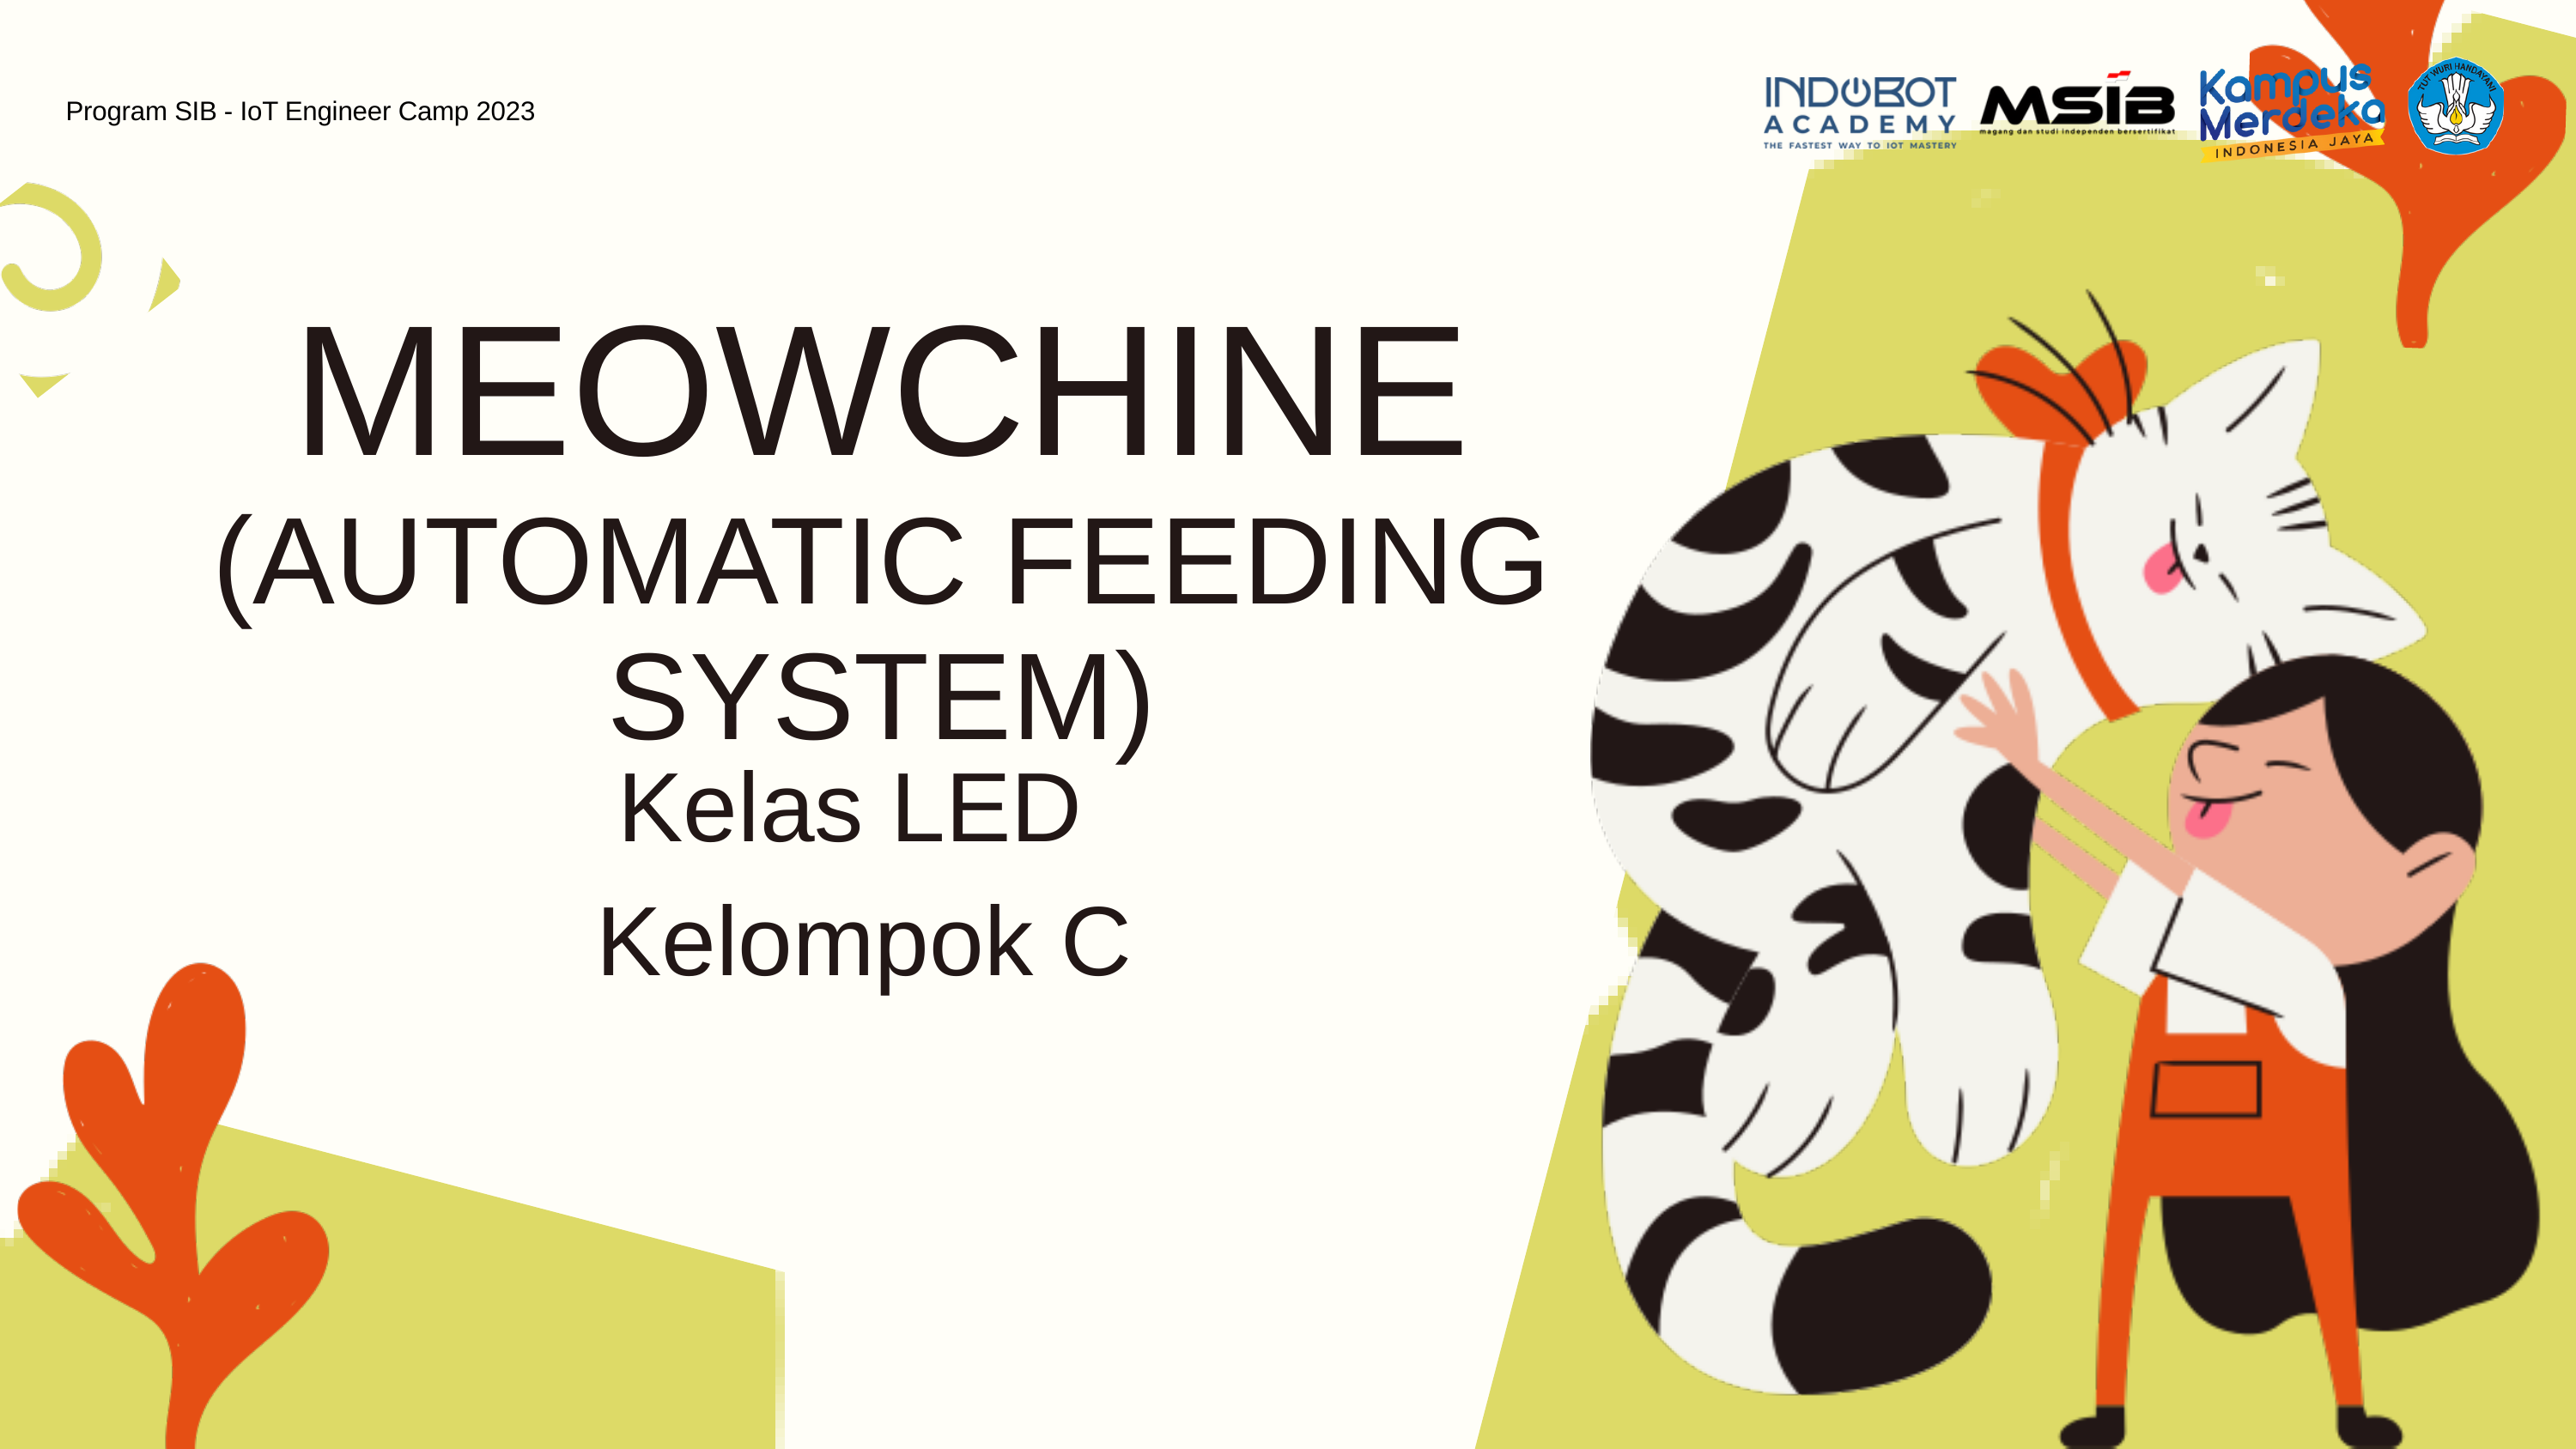

Program SIB - IoT Engineer Camp 2023

MEOWCHINE
(AUTOMATIC FEEDING SYSTEM)

Kelas LED
Kelompok C